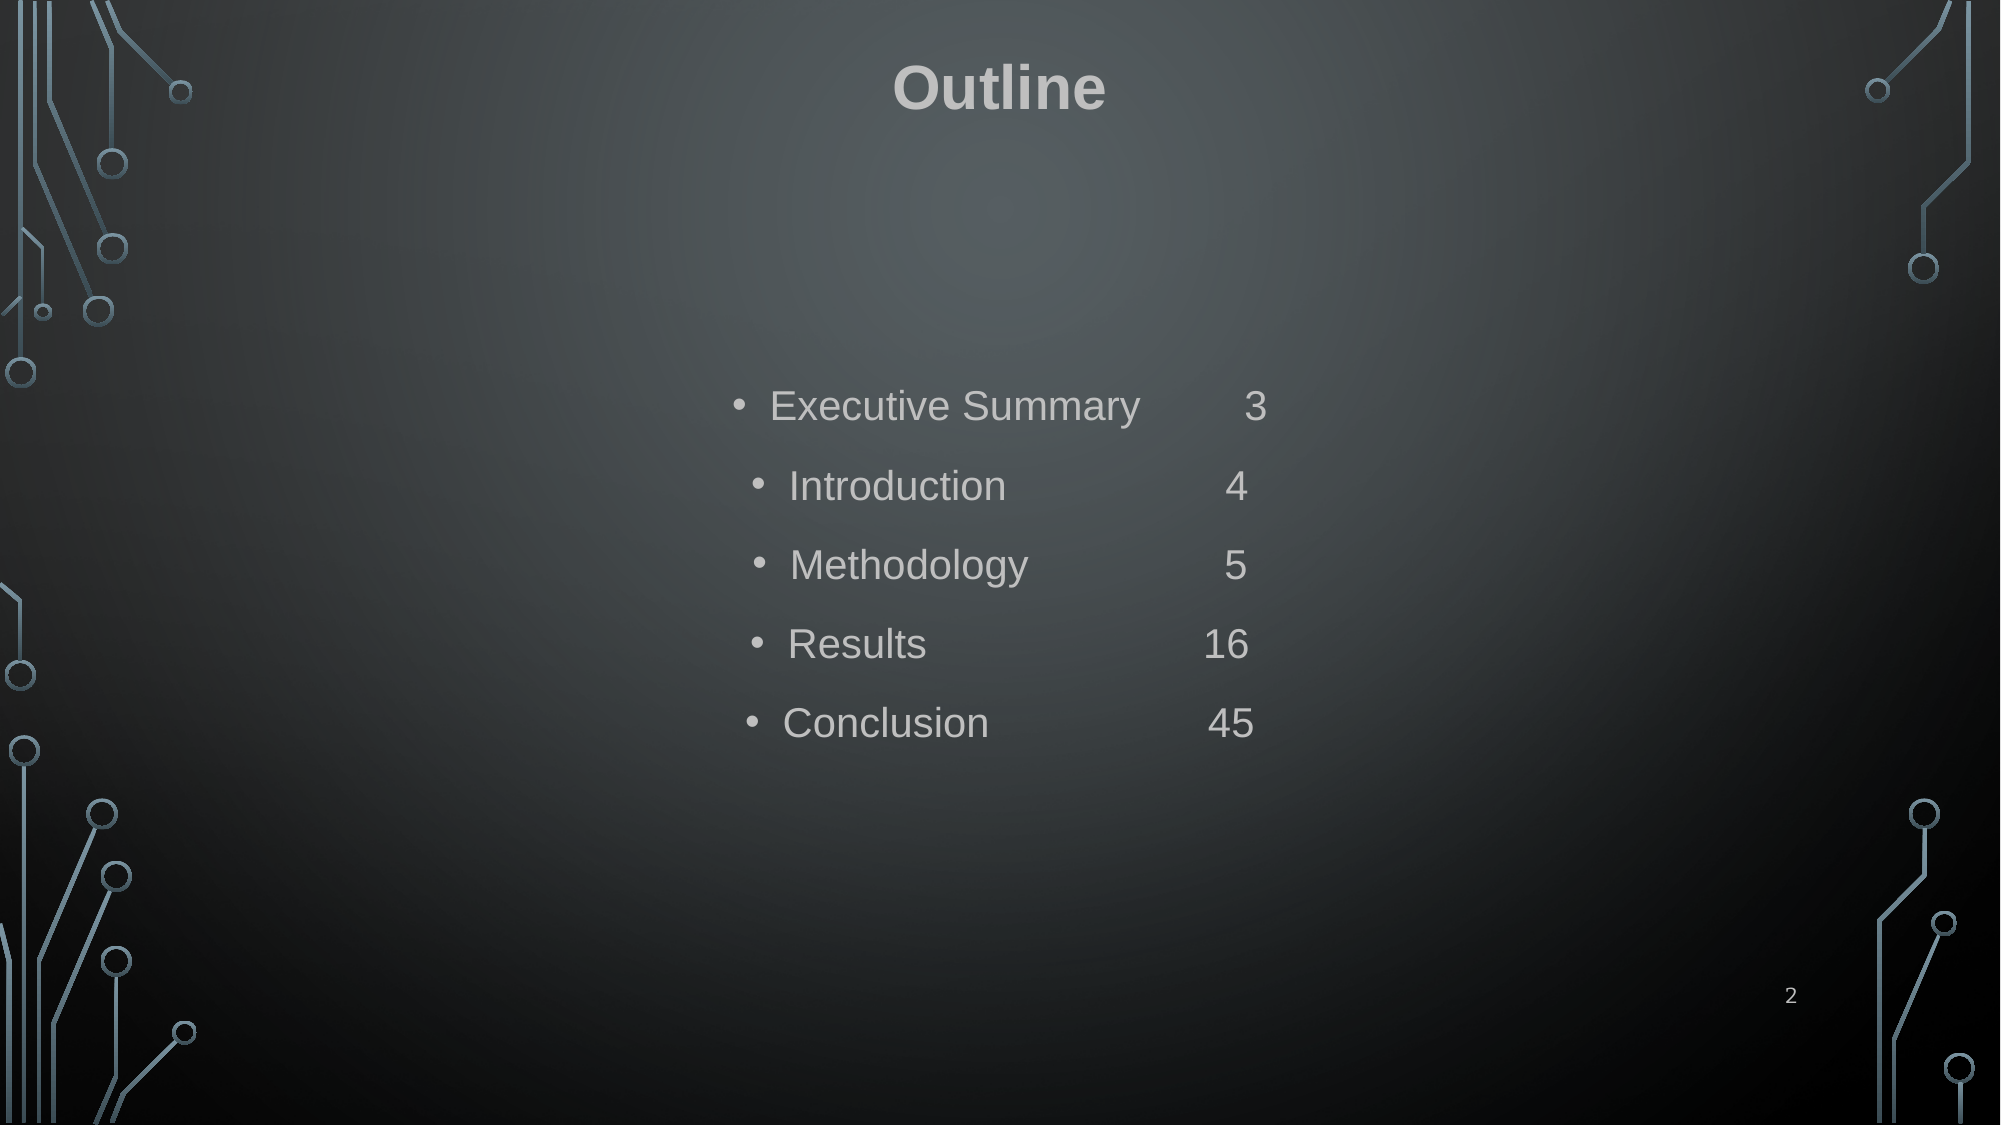

Executive Summary         3
Introduction                   4
Methodology                 5
Results                        16
Conclusion                   45
Outline
2